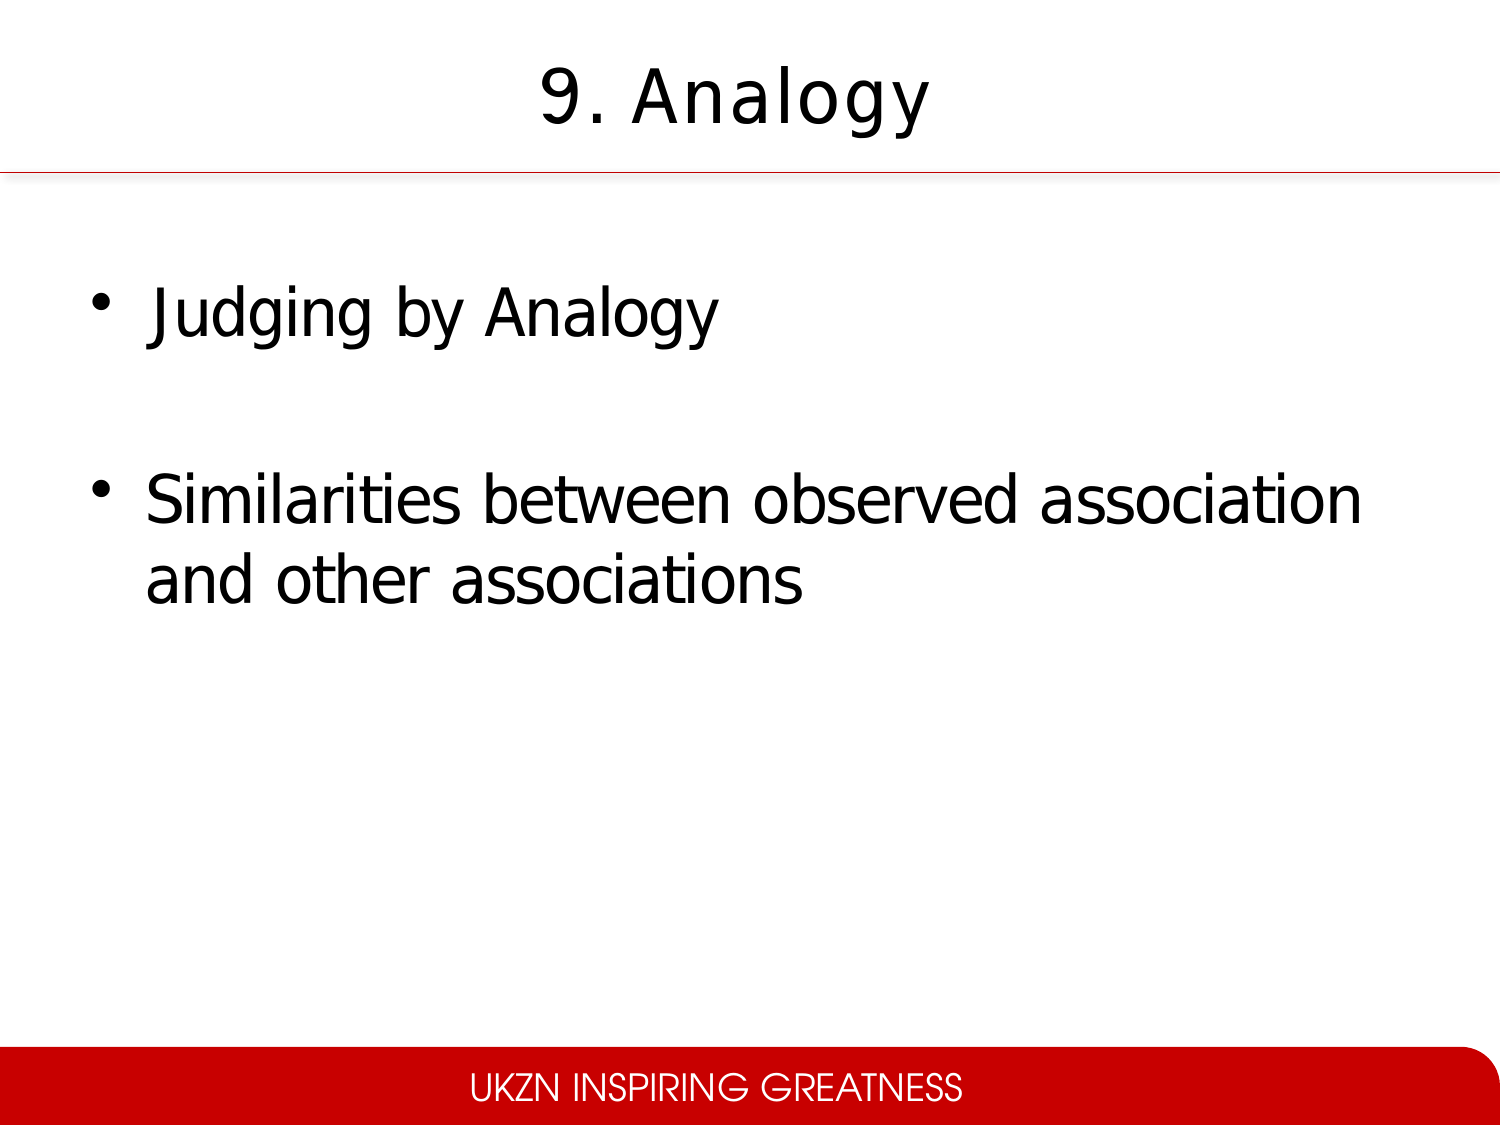

# 9. Analogy
Judging by Analogy

Similarities between observed association and other associations